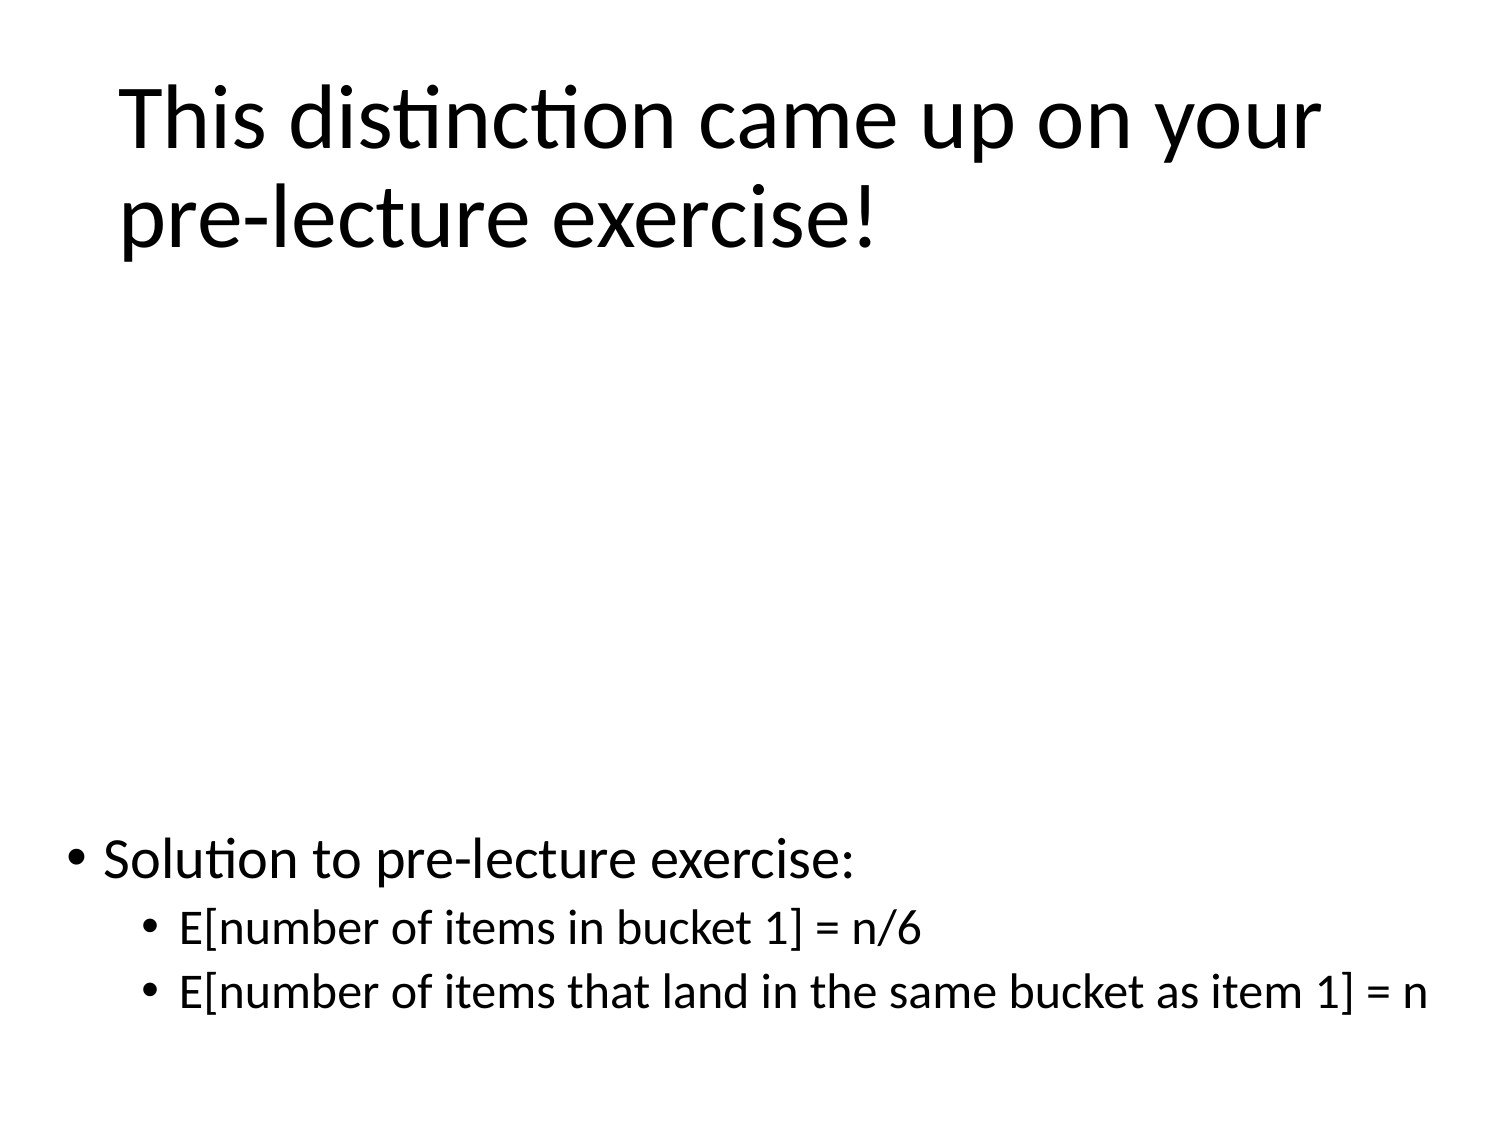

# This distinction came up on your pre-lecture exercise!
Solution to pre-lecture exercise:
E[number of items in bucket 1] = n/6
E[number of items that land in the same bucket as item 1] = n